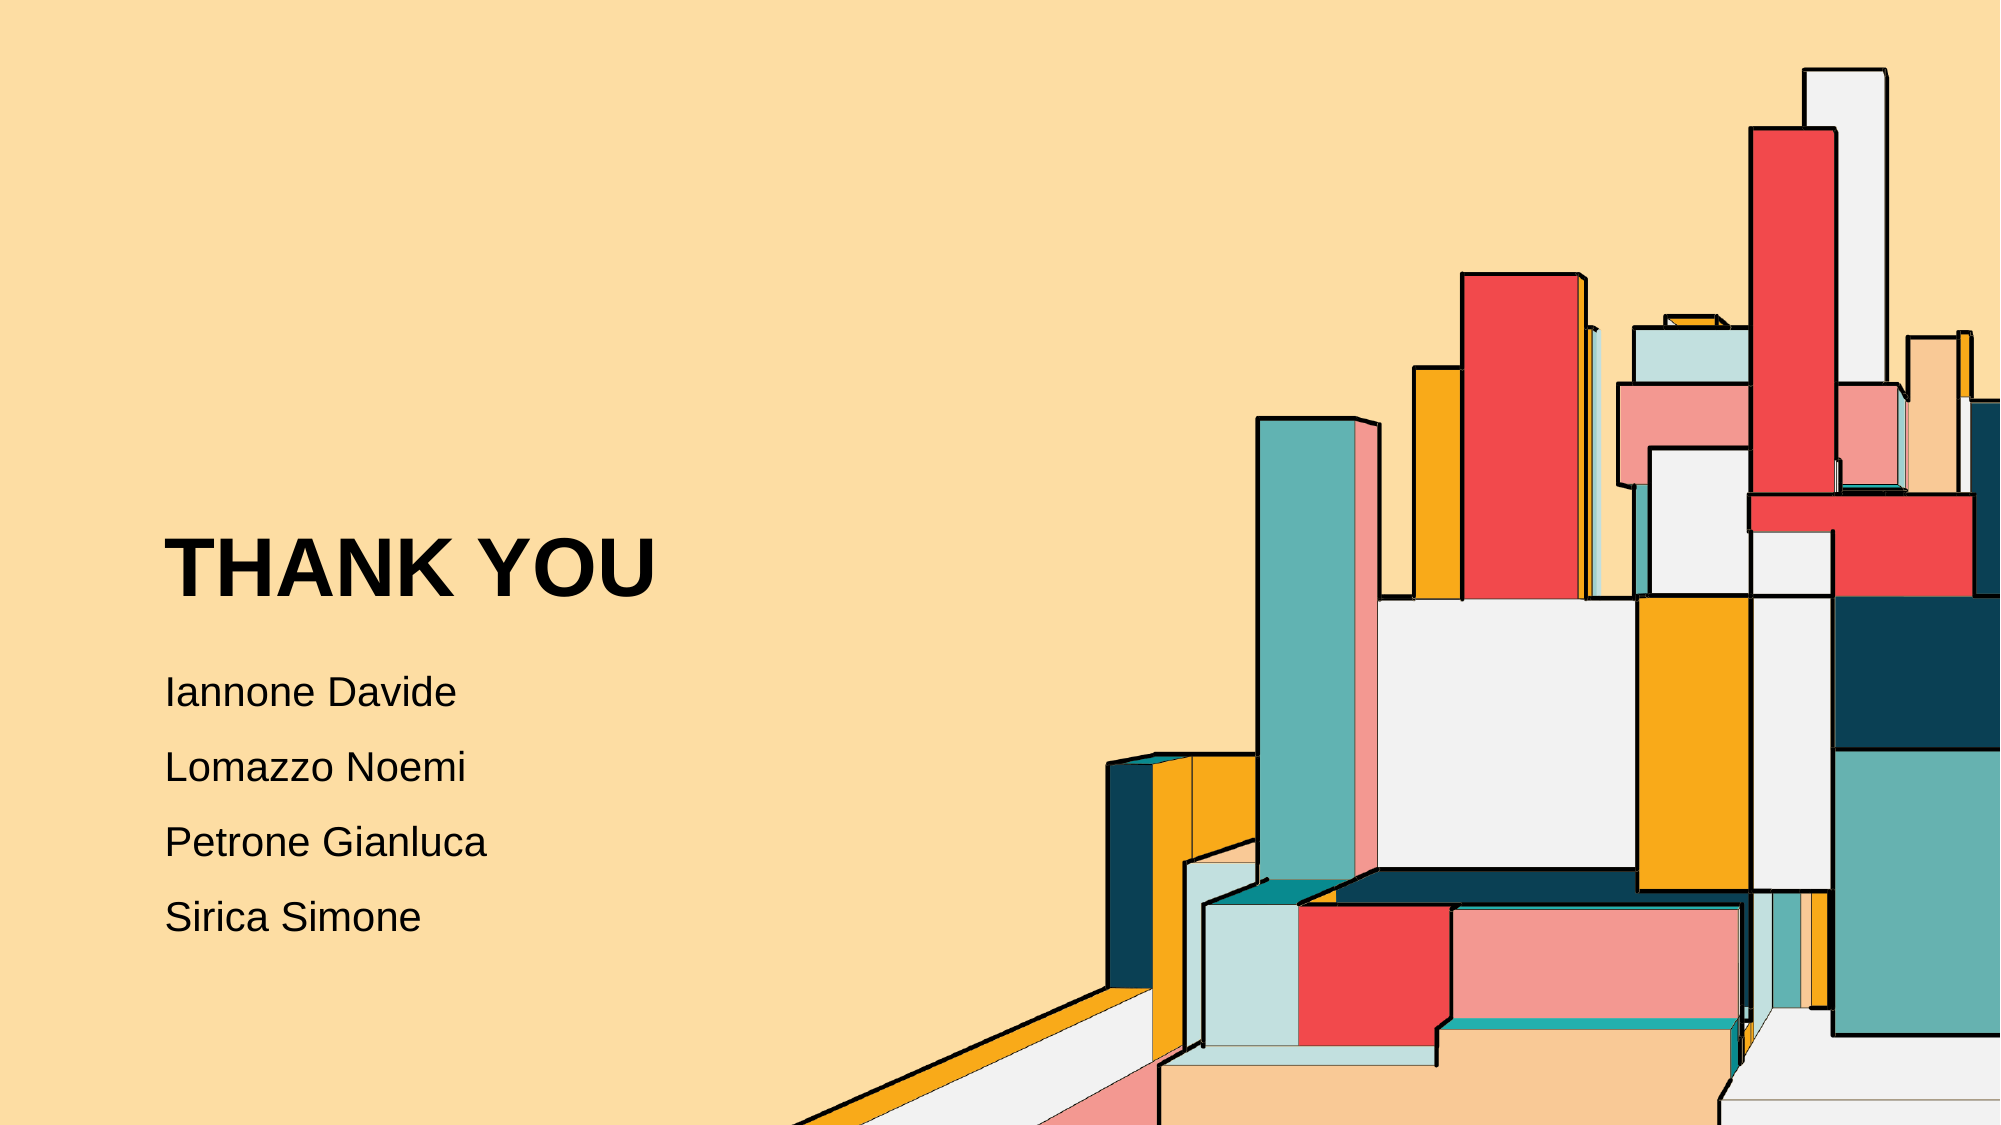

# THANK YOU
Iannone Davide
Lomazzo Noemi
Petrone Gianluca
Sirica Simone